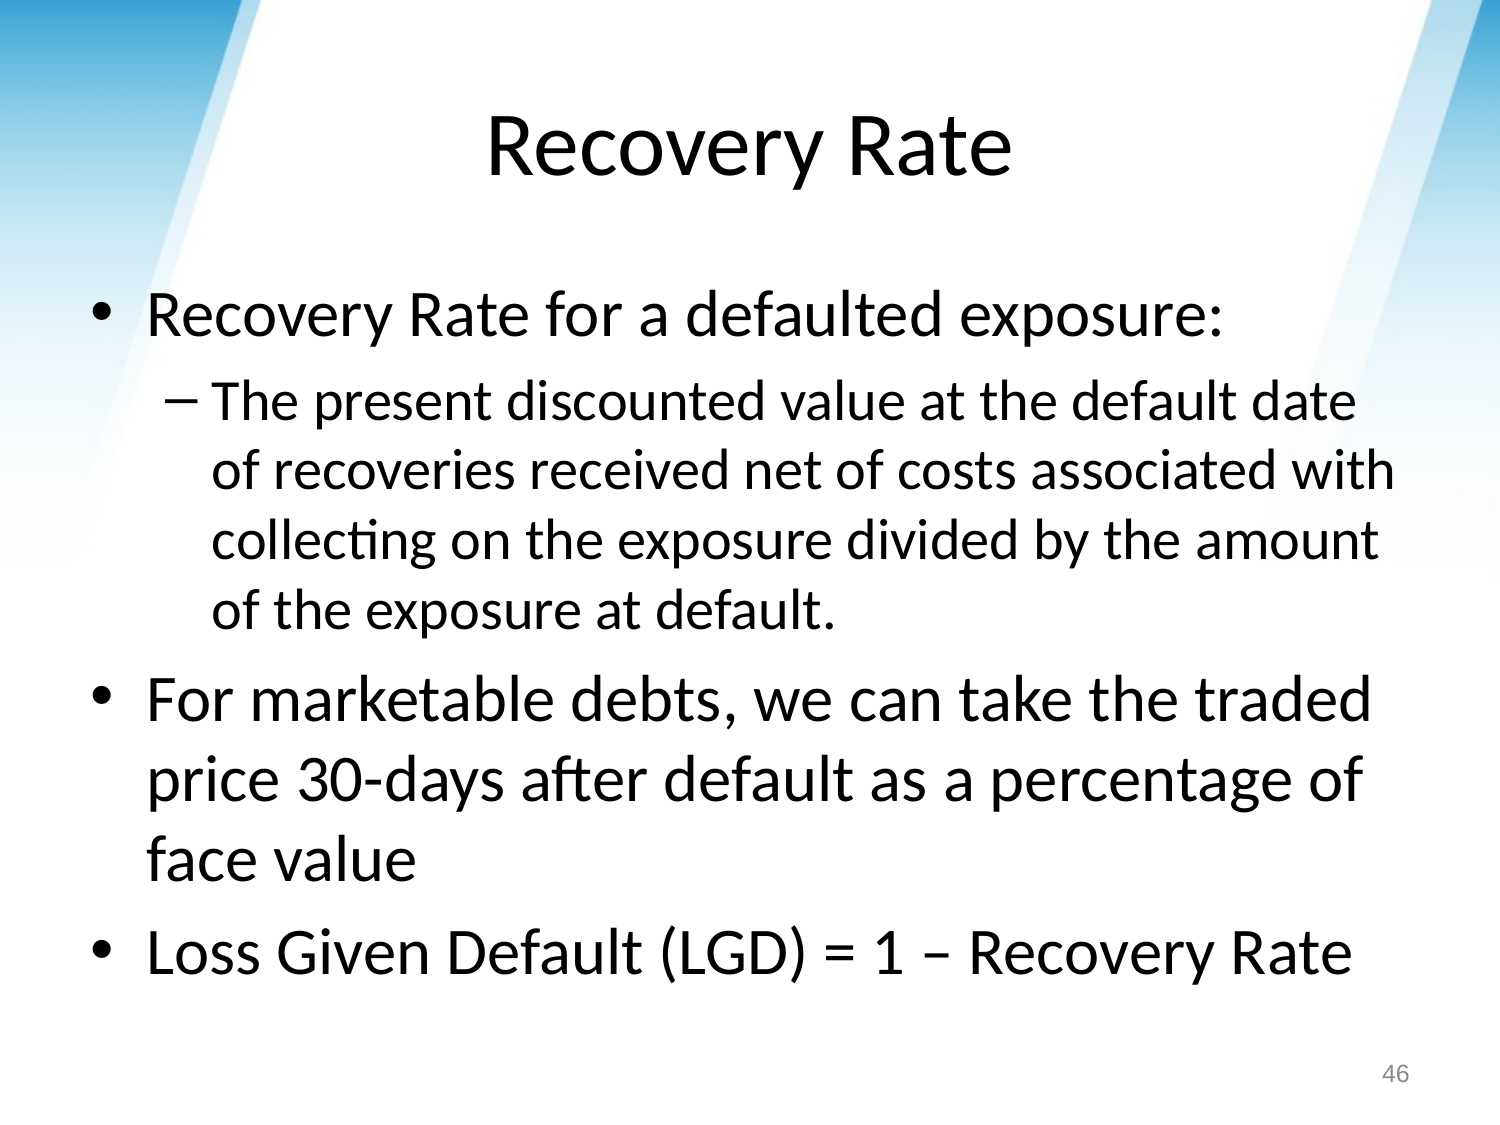

# Recovery Rate
Recovery Rate for a defaulted exposure:
The present discounted value at the default date of recoveries received net of costs associated with collecting on the exposure divided by the amount of the exposure at default.
For marketable debts, we can take the traded price 30-days after default as a percentage of face value
Loss Given Default (LGD) = 1 – Recovery Rate
46